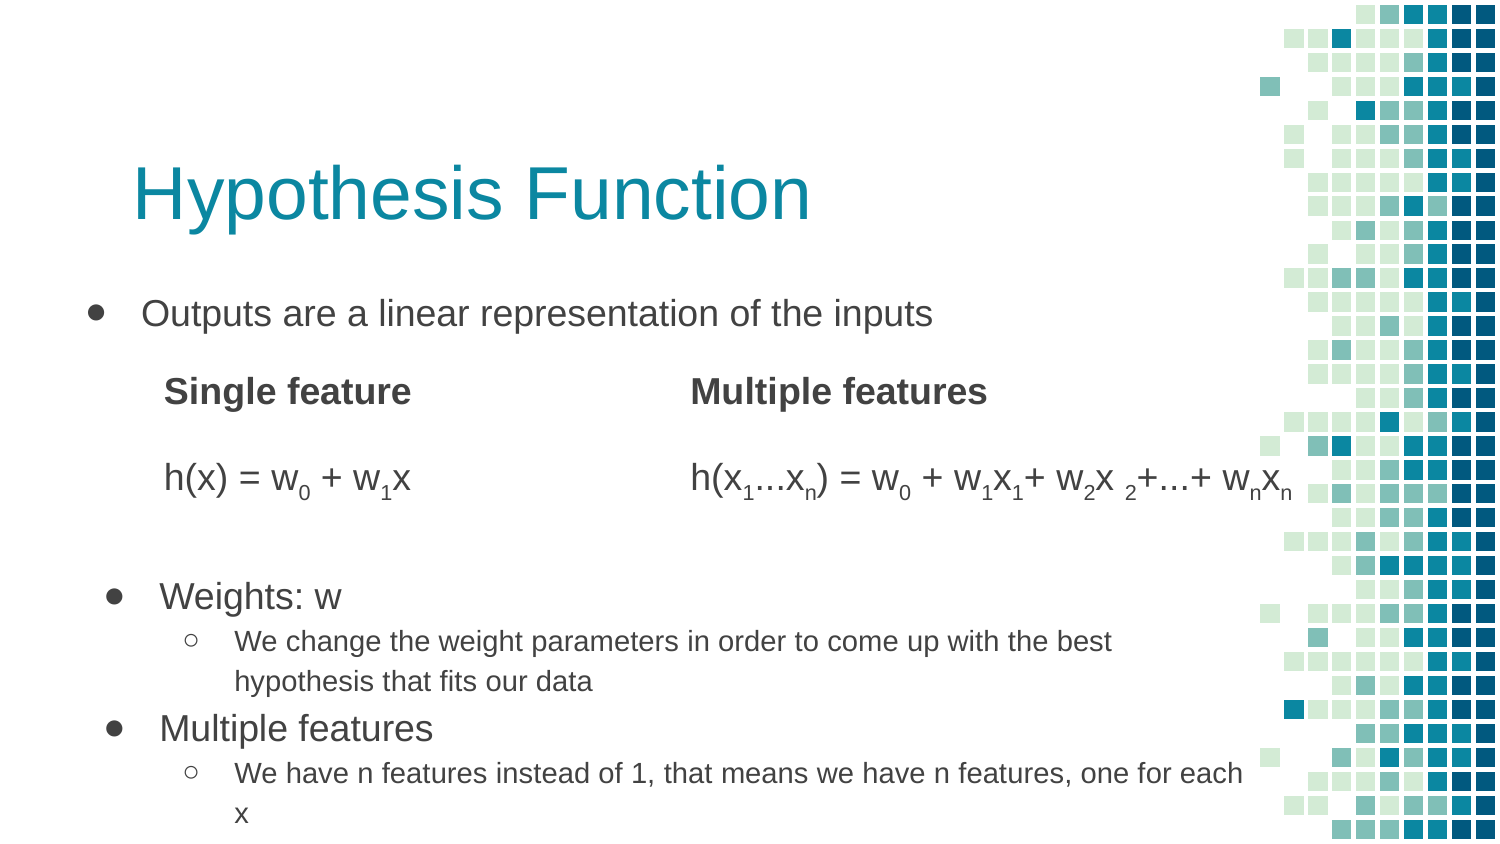

# Hypothesis Function
Outputs are a linear representation of the inputs
Single feature
h(x) = w0 + w1x
Multiple features
h(x1...xn) = w0 + w1x1+ w2x 2+...+ wnxn
Weights: w
We change the weight parameters in order to come up with the best hypothesis that fits our data
Multiple features
We have n features instead of 1, that means we have n features, one for each x